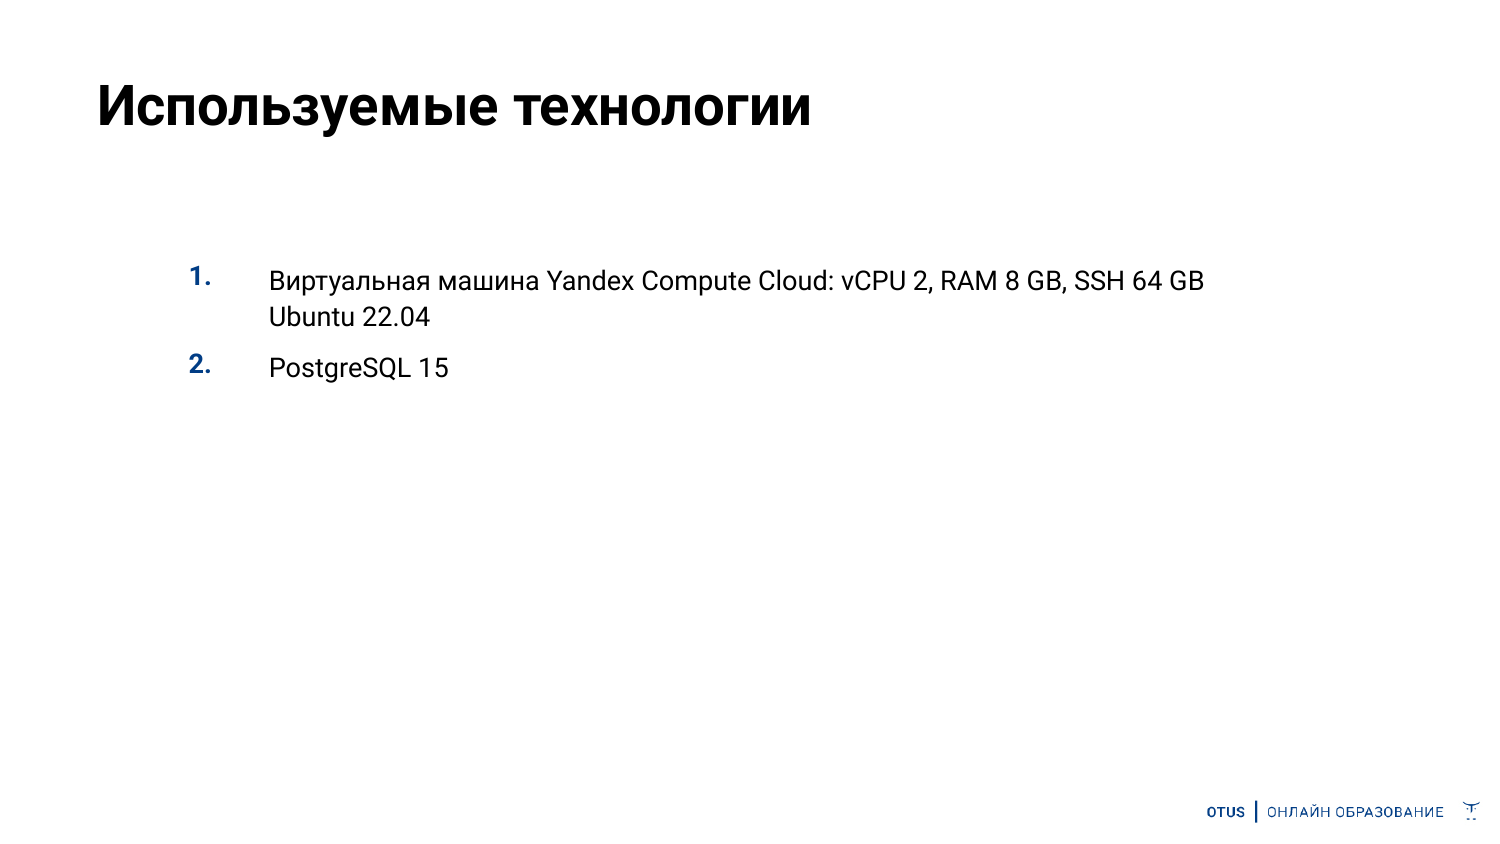

# Используемые технологии

| 1. | Виртуальная машина Yandex Compute Cloud: vCPU 2, RAM 8 GB, SSH 64 GB Ubuntu 22.04 |
| --- | --- |
| 2. | PostgreSQL 15 |